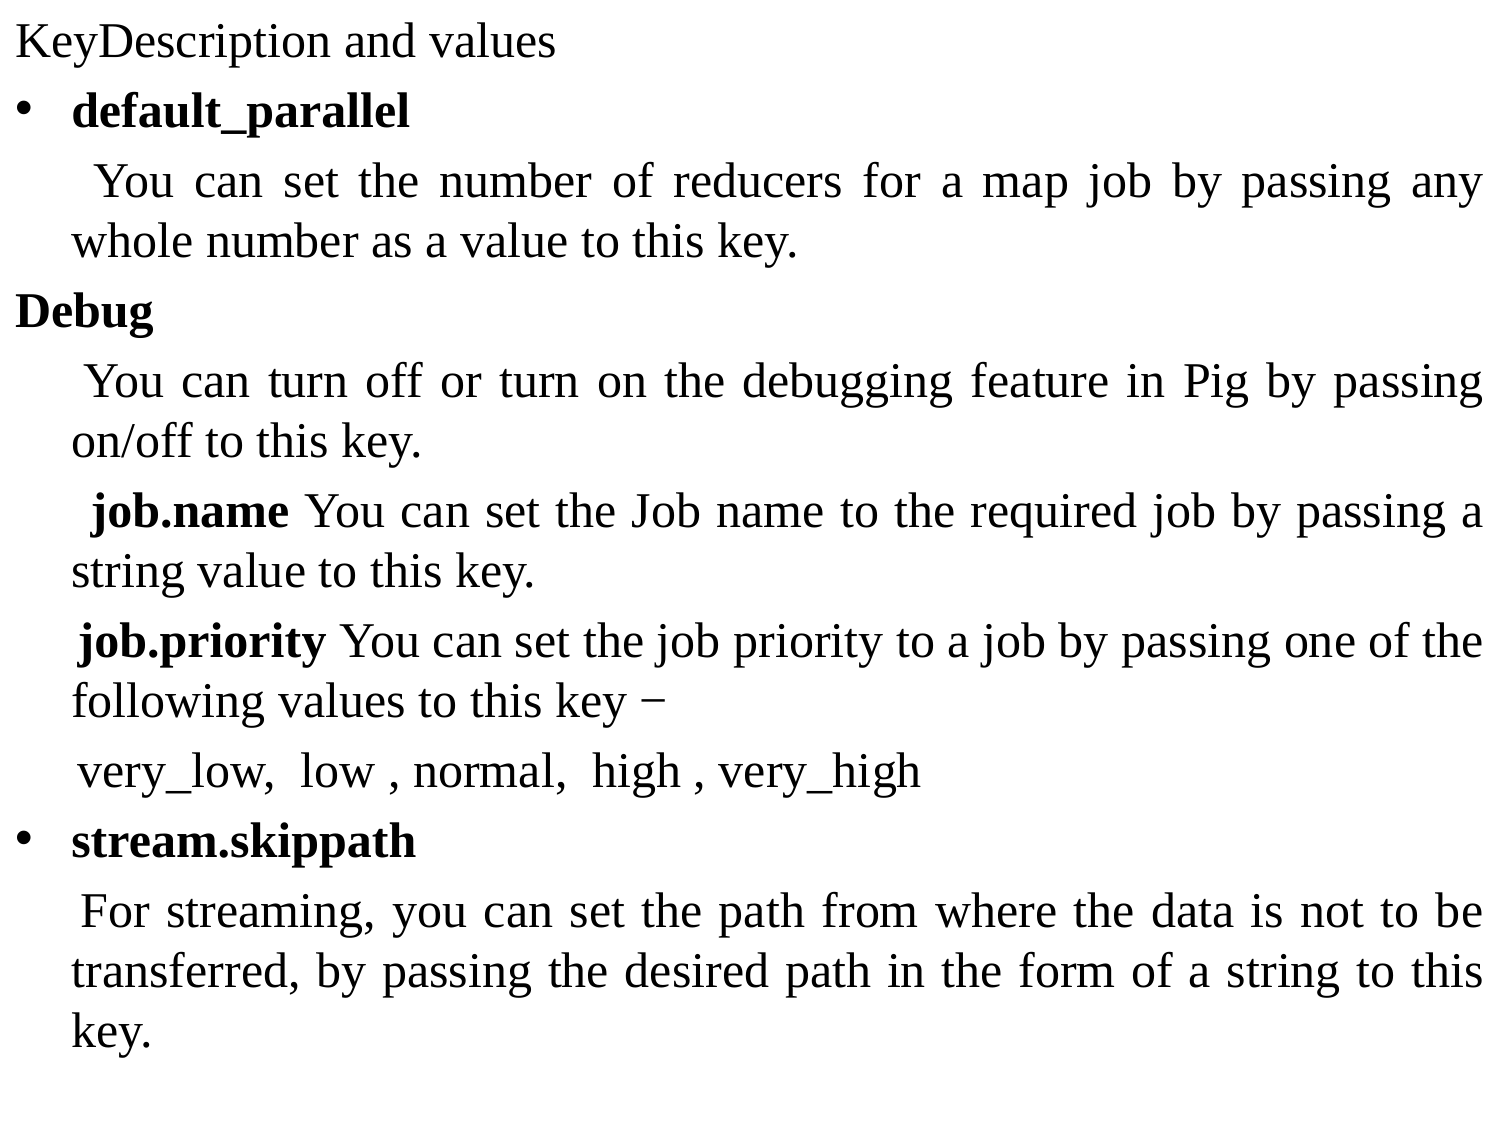

KeyDescription and values
default_parallel
    You can set the number of reducers for a map job by passing any whole number as a value to this key.
Debug
    You can turn off or turn on the debugging feature in Pig by passing on/off to this key.
     job.name You can set the Job name to the required job by passing a string value to this key.
     job.priority You can set the job priority to a job by passing one of the following values to this key −
     very_low,  low , normal,  high , very_high
stream.skippath
    For streaming, you can set the path from where the data is not to be transferred, by passing the desired path in the form of a string to this key.